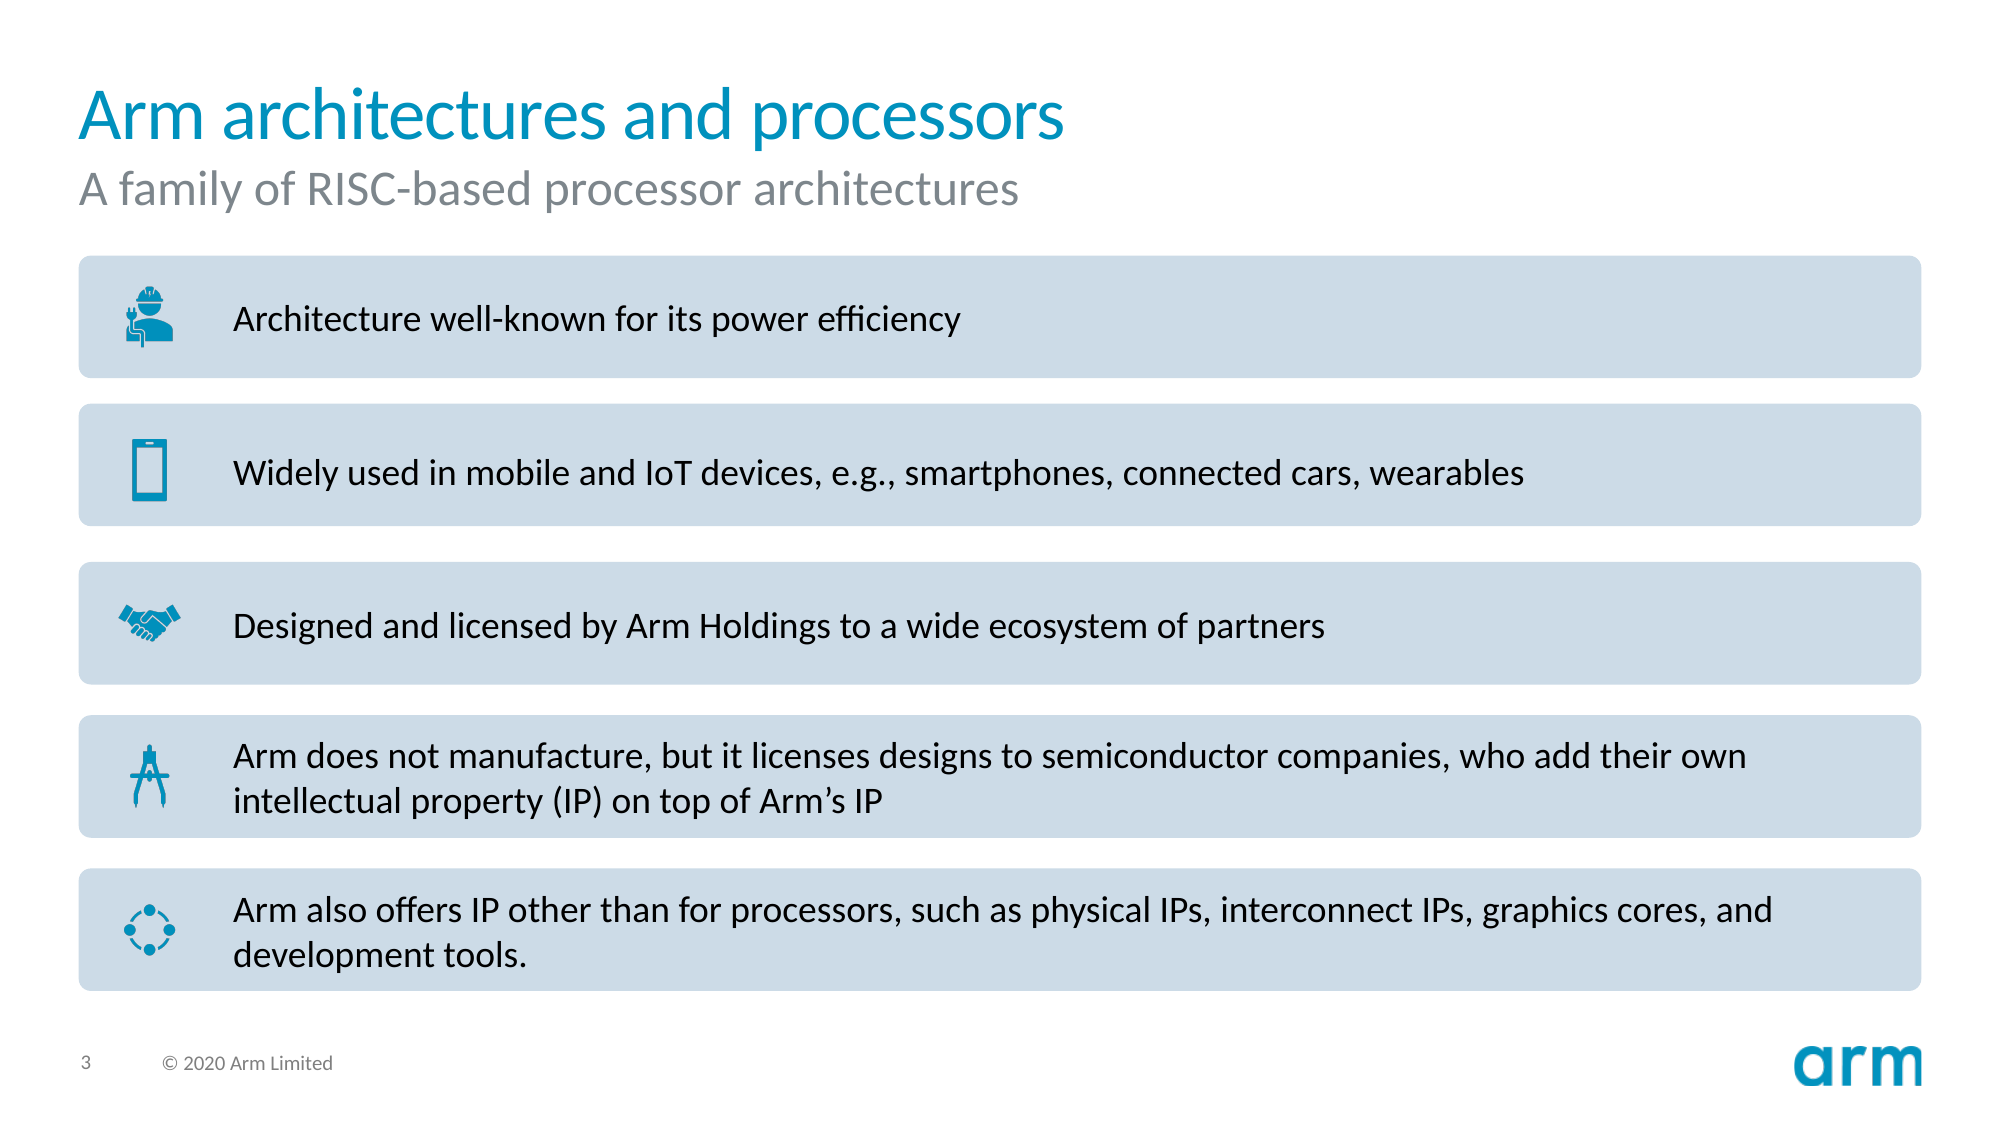

# Arm architectures and processors
A family of RISC-based processor architectures
Architecture well-known for its power efficiency
Widely used in mobile and IoT devices, e.g., smartphones, connected cars, wearables
Designed and licensed by Arm Holdings to a wide ecosystem of partners
Arm does not manufacture, but it licenses designs to semiconductor companies, who add their own intellectual property (IP) on top of Arm’s IP
Arm also offers IP other than for processors, such as physical IPs, interconnect IPs, graphics cores, and development tools.